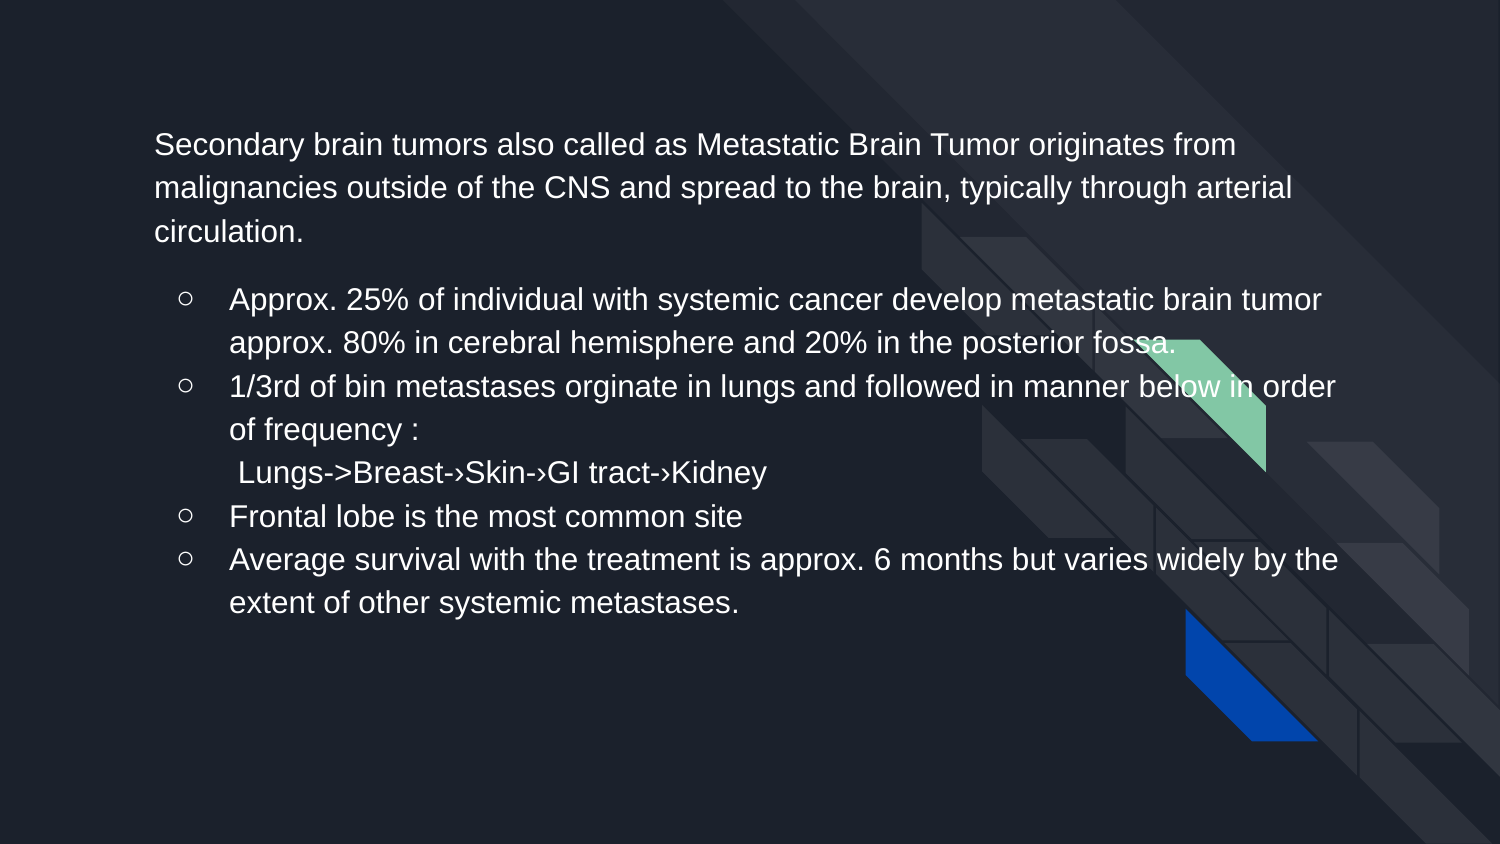

# Secondary brain tumors also called as Metastatic Brain Tumor originates from malignancies outside of the CNS and spread to the brain, typically through arterial circulation.
﻿Approx. 25% of individual with systemic cancer develop metastatic brain tumor approx. 80% in cerebral hemisphere and 20% in the posterior fossa.
﻿1/3rd of bin metastases orginate in lungs and followed in manner below in order of frequency :
 Lungs->Breast-›Skin-›GI tract-›Kidney
﻿Frontal lobe is the most common site
﻿Average survival with the treatment is approx. 6 months but varies widely by the extent of other systemic metastases.